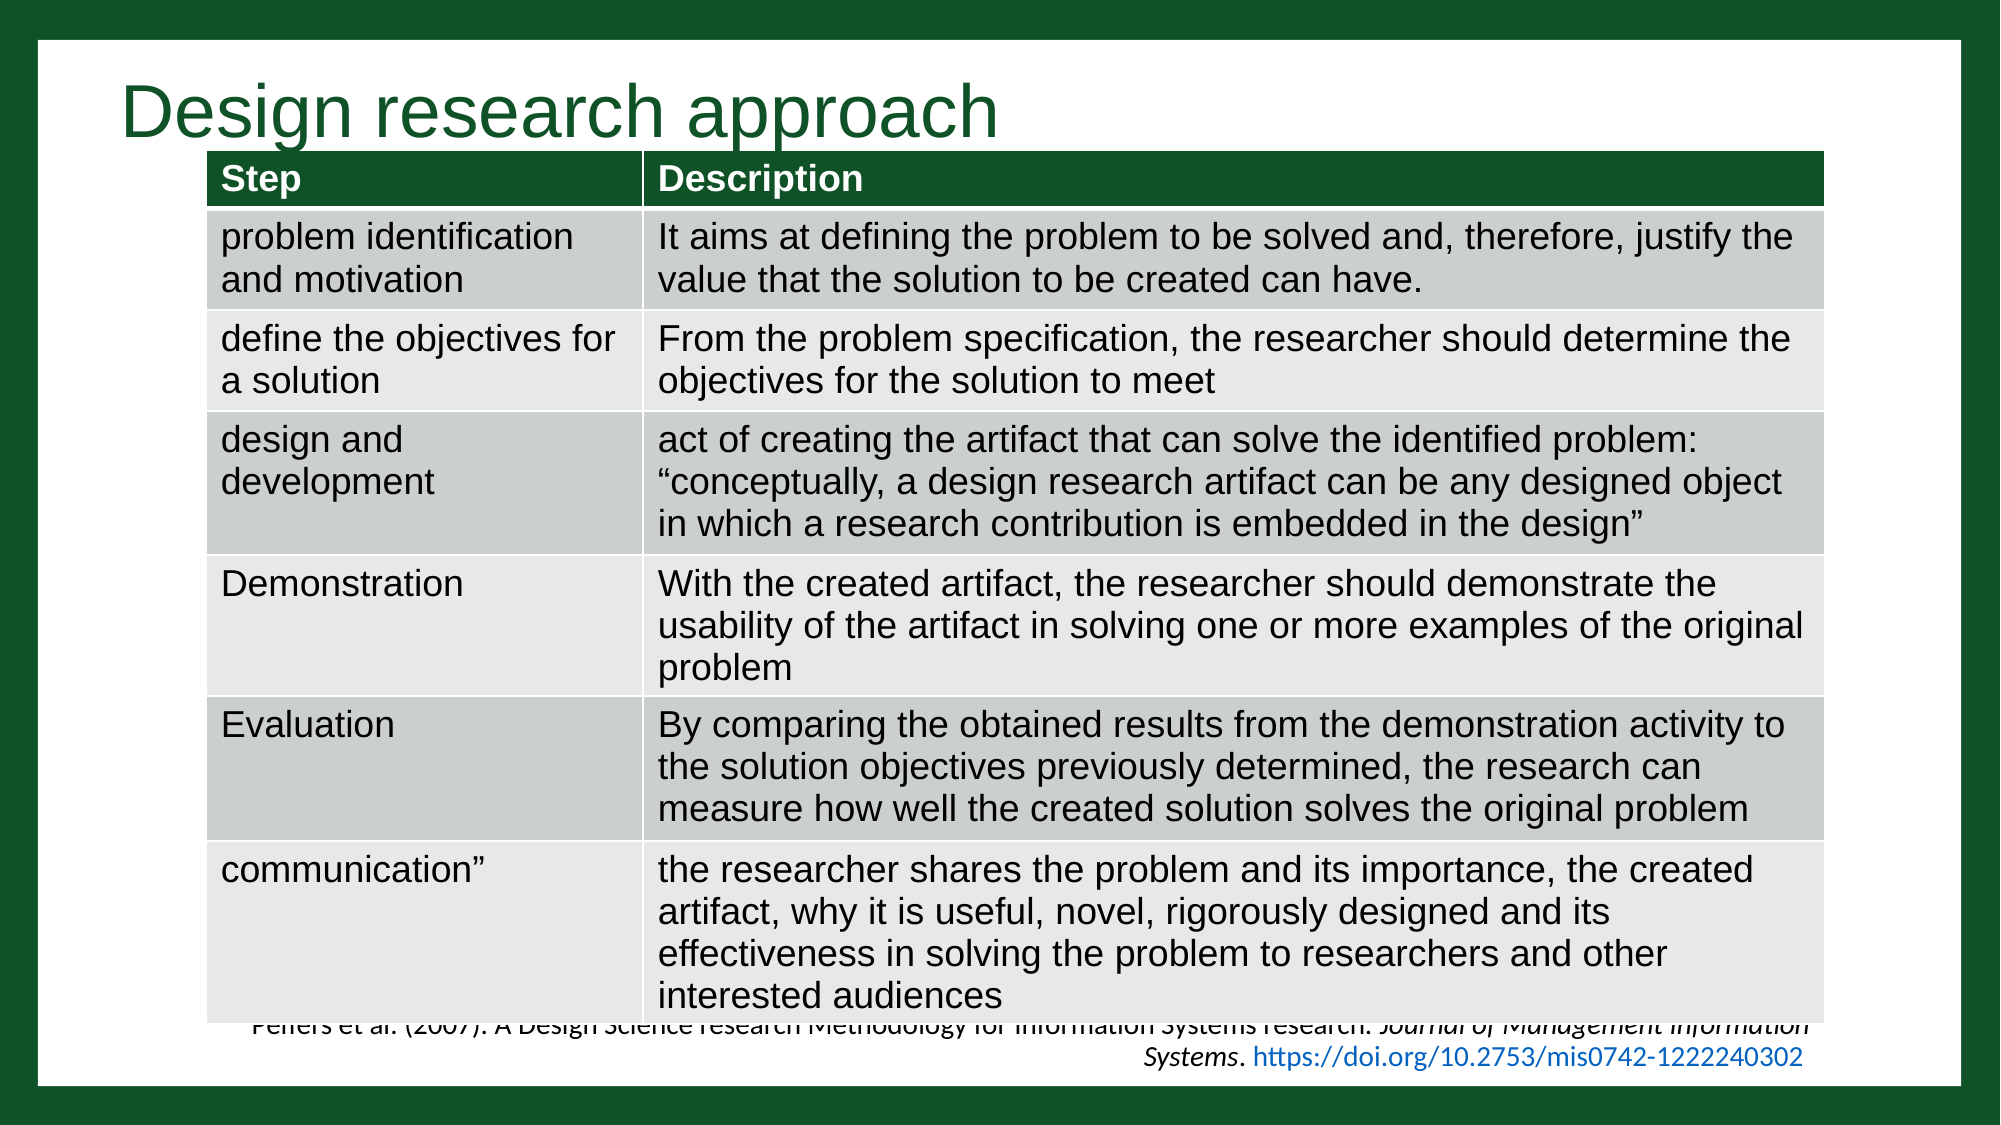

Design research approach
| Step | Description |
| --- | --- |
| problem identification and motivation | It aims at defining the problem to be solved and, therefore, justify the value that the solution to be created can have. |
| define the objectives for a solution | From the problem specification, the researcher should determine the objectives for the solution to meet |
| design and development | act of creating the artifact that can solve the identified problem: “conceptually, a design research artifact can be any designed object in which a research contribution is embedded in the design” |
| Demonstration | With the created artifact, the researcher should demonstrate the usability of the artifact in solving one or more examples of the original problem |
| Evaluation | By comparing the obtained results from the demonstration activity to the solution objectives previously determined, the research can measure how well the created solution solves the original problem |
| communication” | the researcher shares the problem and its importance, the created artifact, why it is useful, novel, rigorously designed and its effectiveness in solving the problem to researchers and other interested audiences |
Peffers et al. (2007). A Design Science research Methodology for Information Systems research. Journal of Management Information Systems. https://doi.org/10.2753/mis0742-1222240302